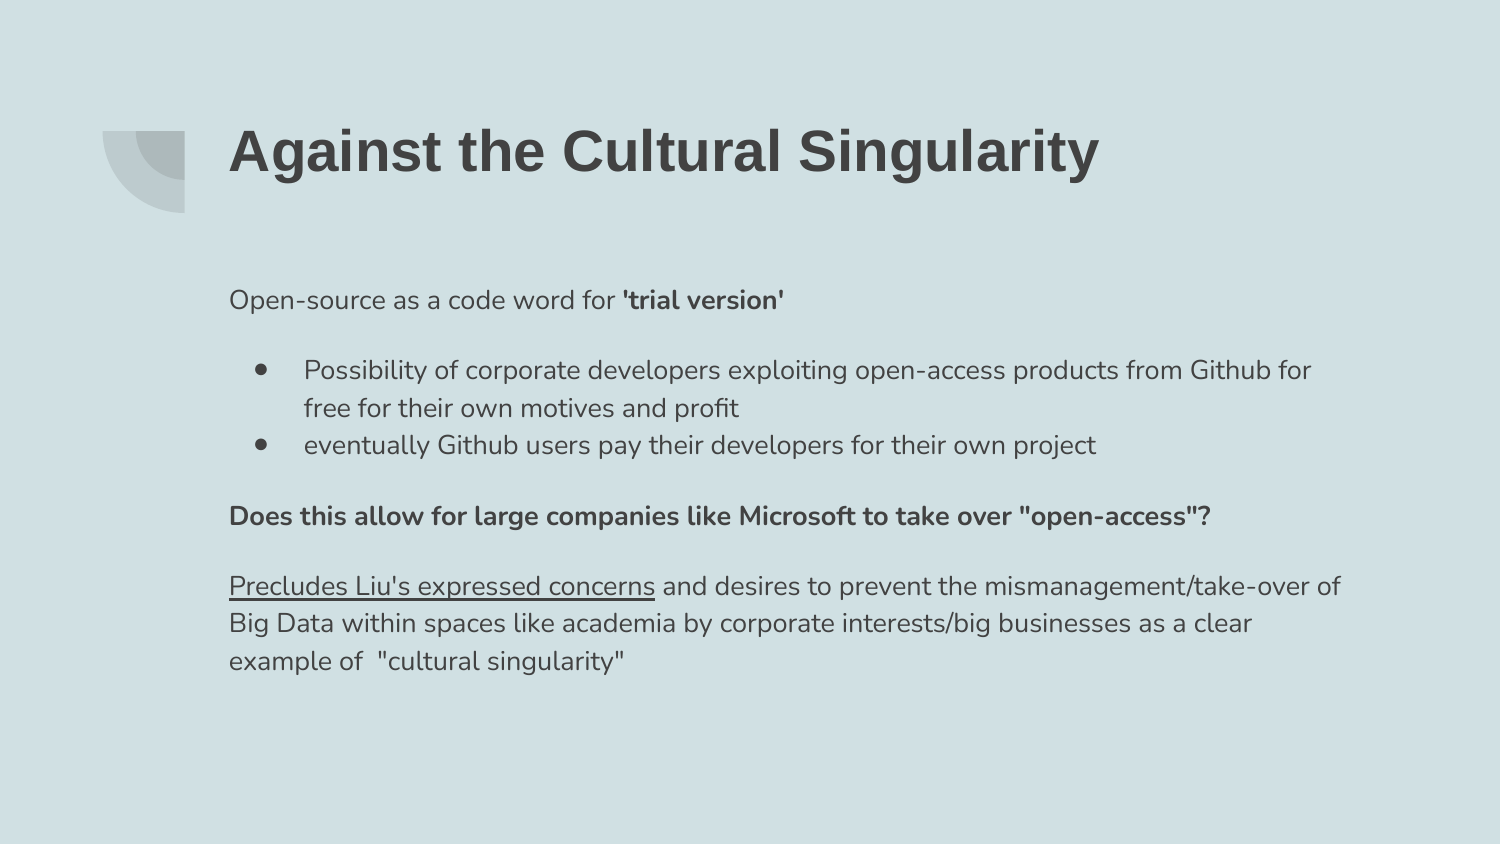

# Against the Cultural Singularity
Open-source as a code word for 'trial version'
Possibility of corporate developers exploiting open-access products from Github for free for their own motives and profit
eventually Github users pay their developers for their own project
Does this allow for large companies like Microsoft to take over "open-access"?
Precludes Liu's expressed concerns and desires to prevent the mismanagement/take-over of Big Data within spaces like academia by corporate interests/big businesses as a clear example of  "cultural singularity"